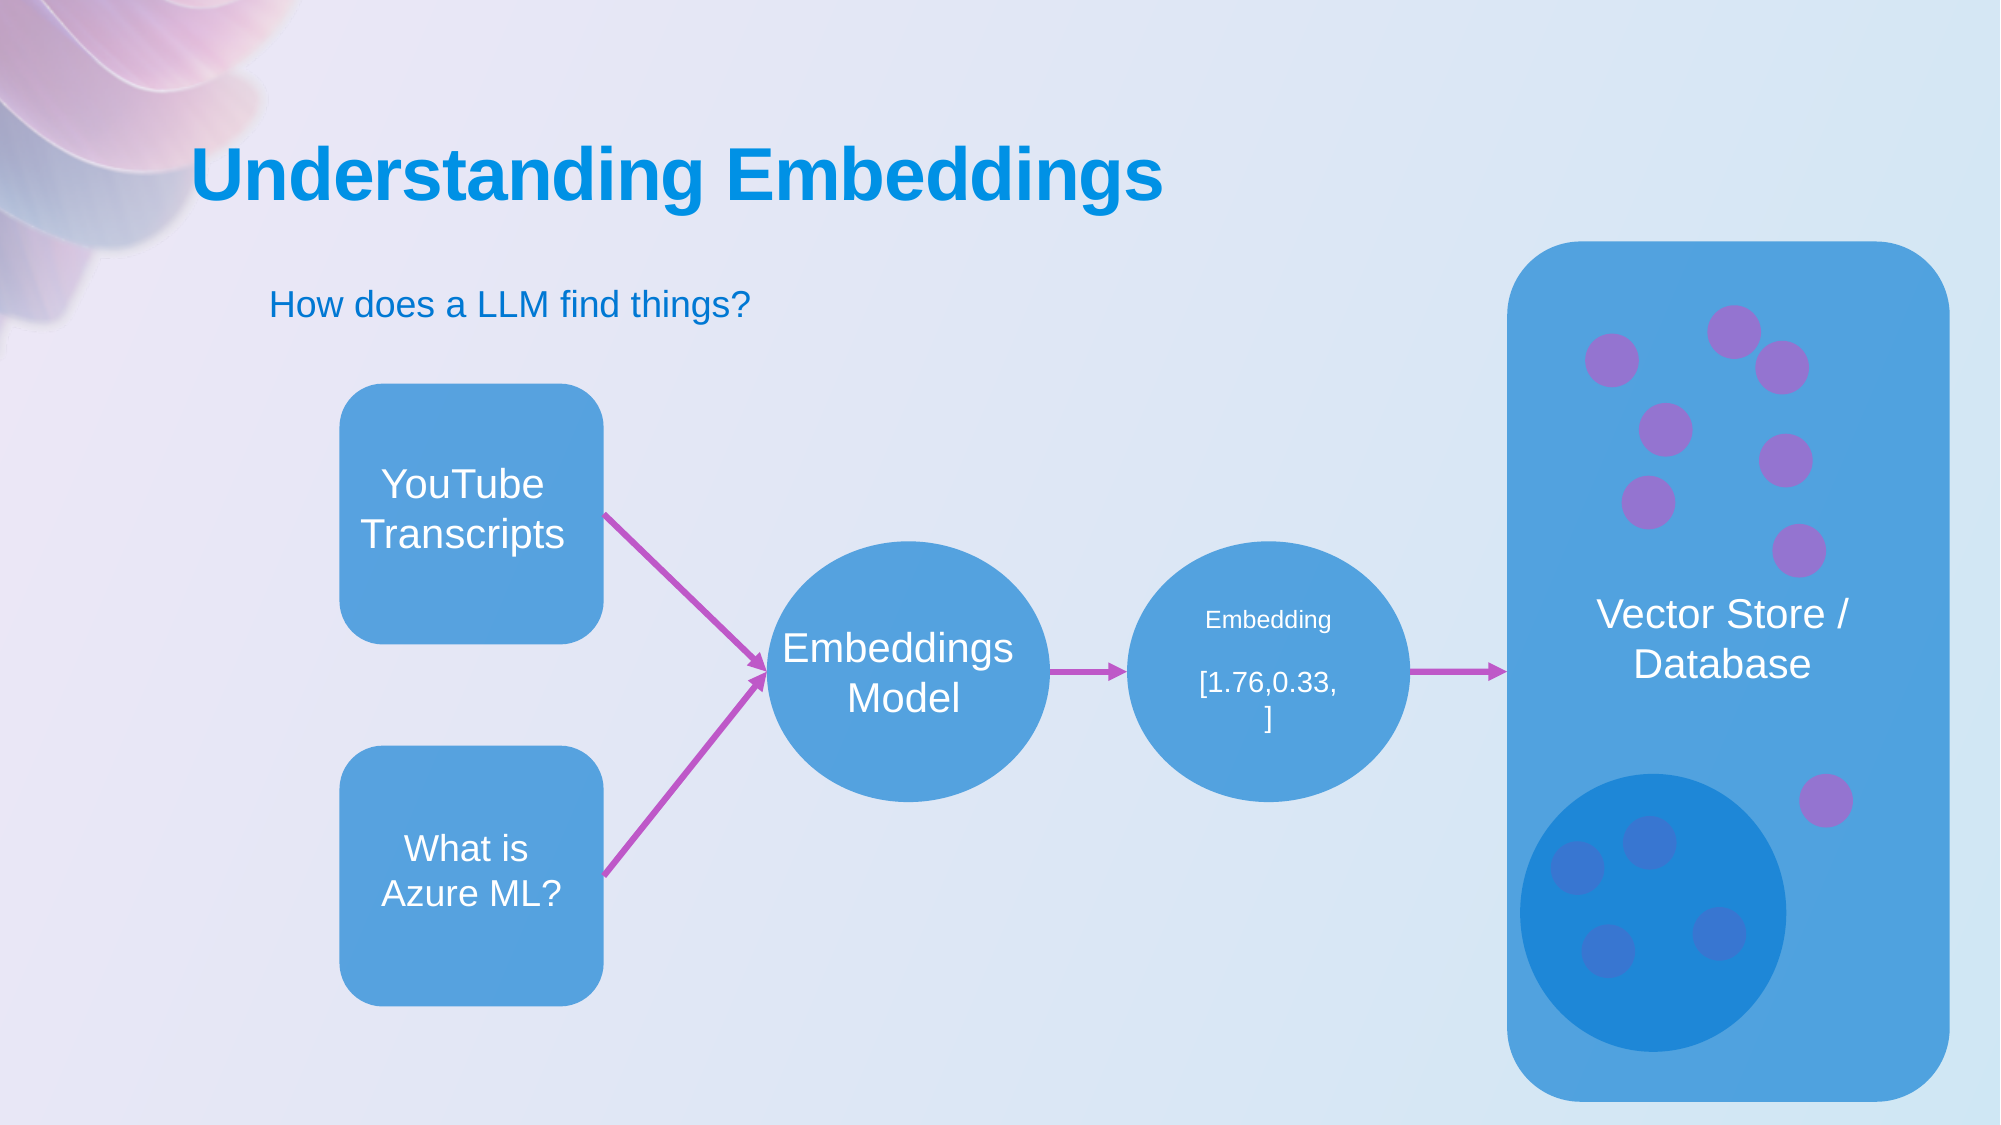

Understanding Embeddings

Vector Store /
Database
How does a LLM find things?

YouTube
Transcripts

Embedding

[1.76,0.33,]

Embeddings
Model

What is
Azure ML?